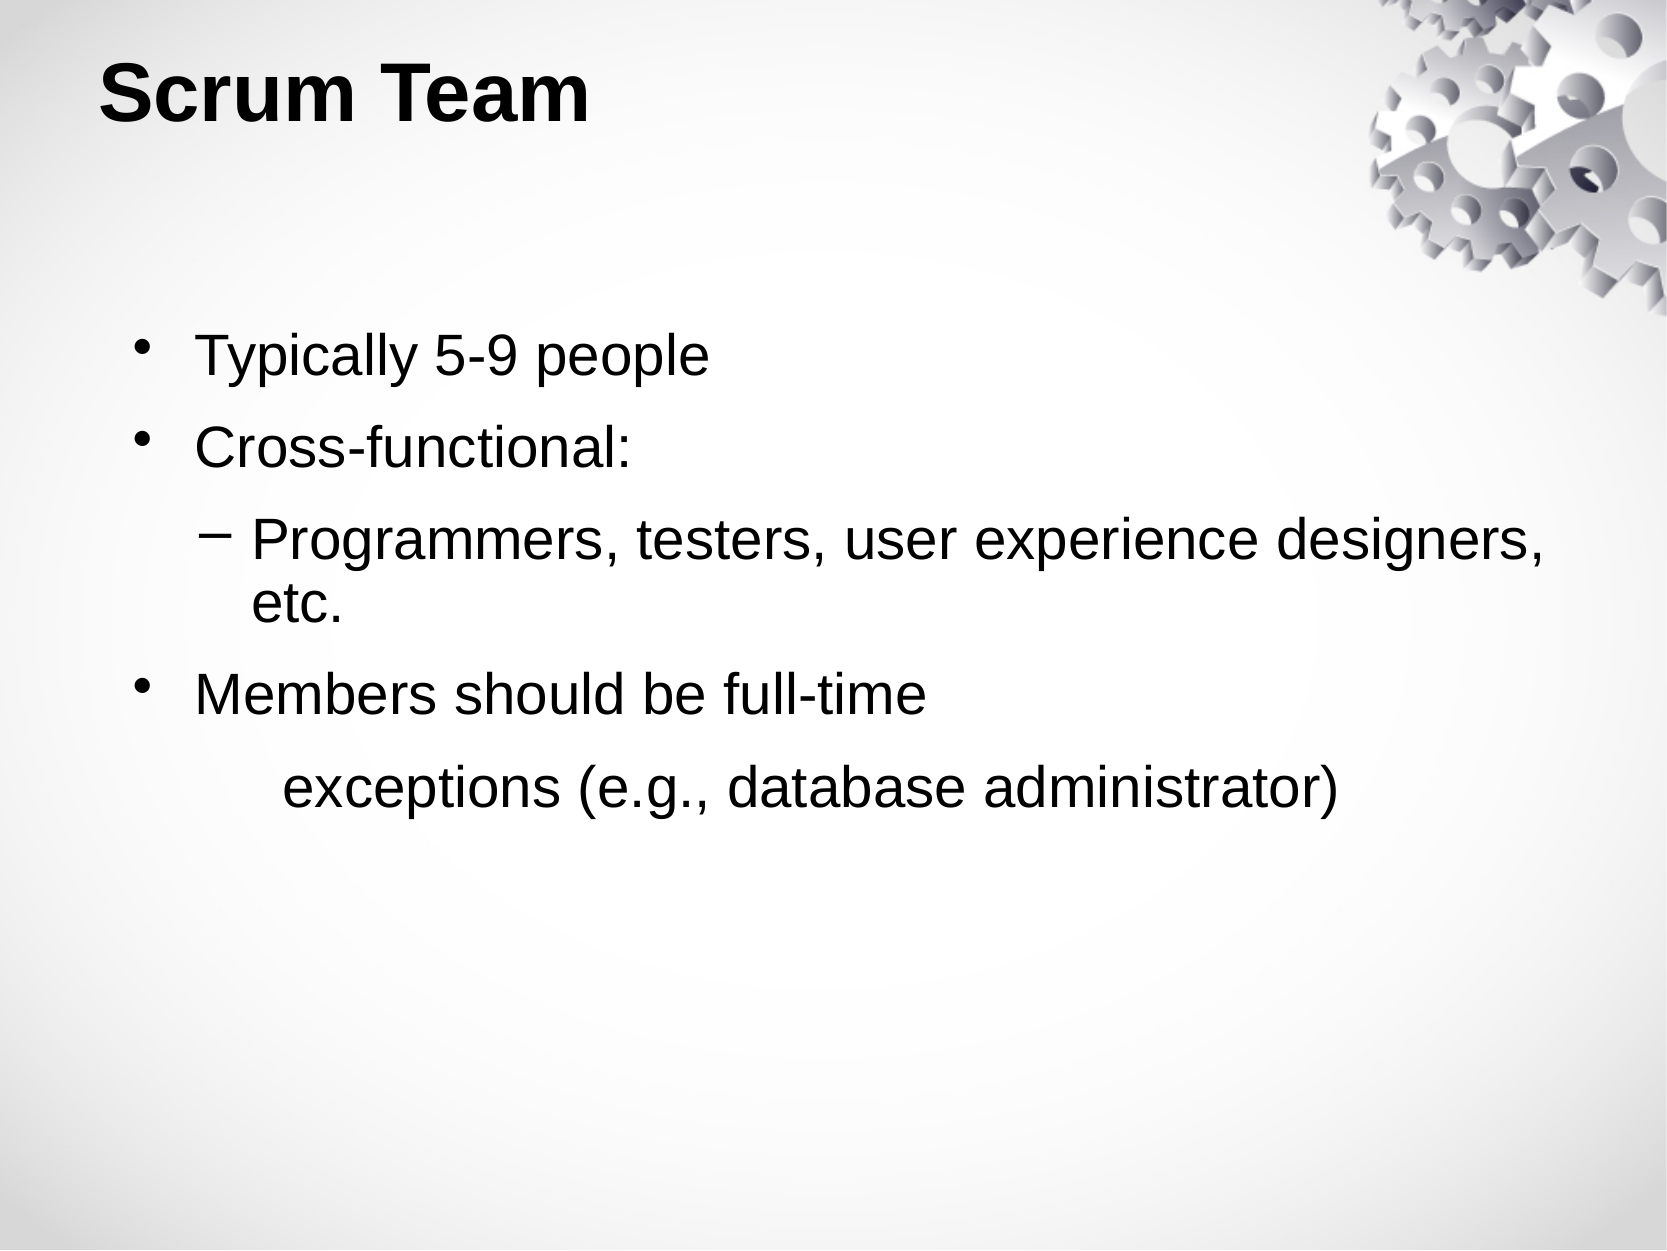

# Scrum Team
Typically 5-9 people
Cross-functional:
Programmers, testers, user experience designers, etc.
Members should be full-time
	exceptions (e.g., database administrator)